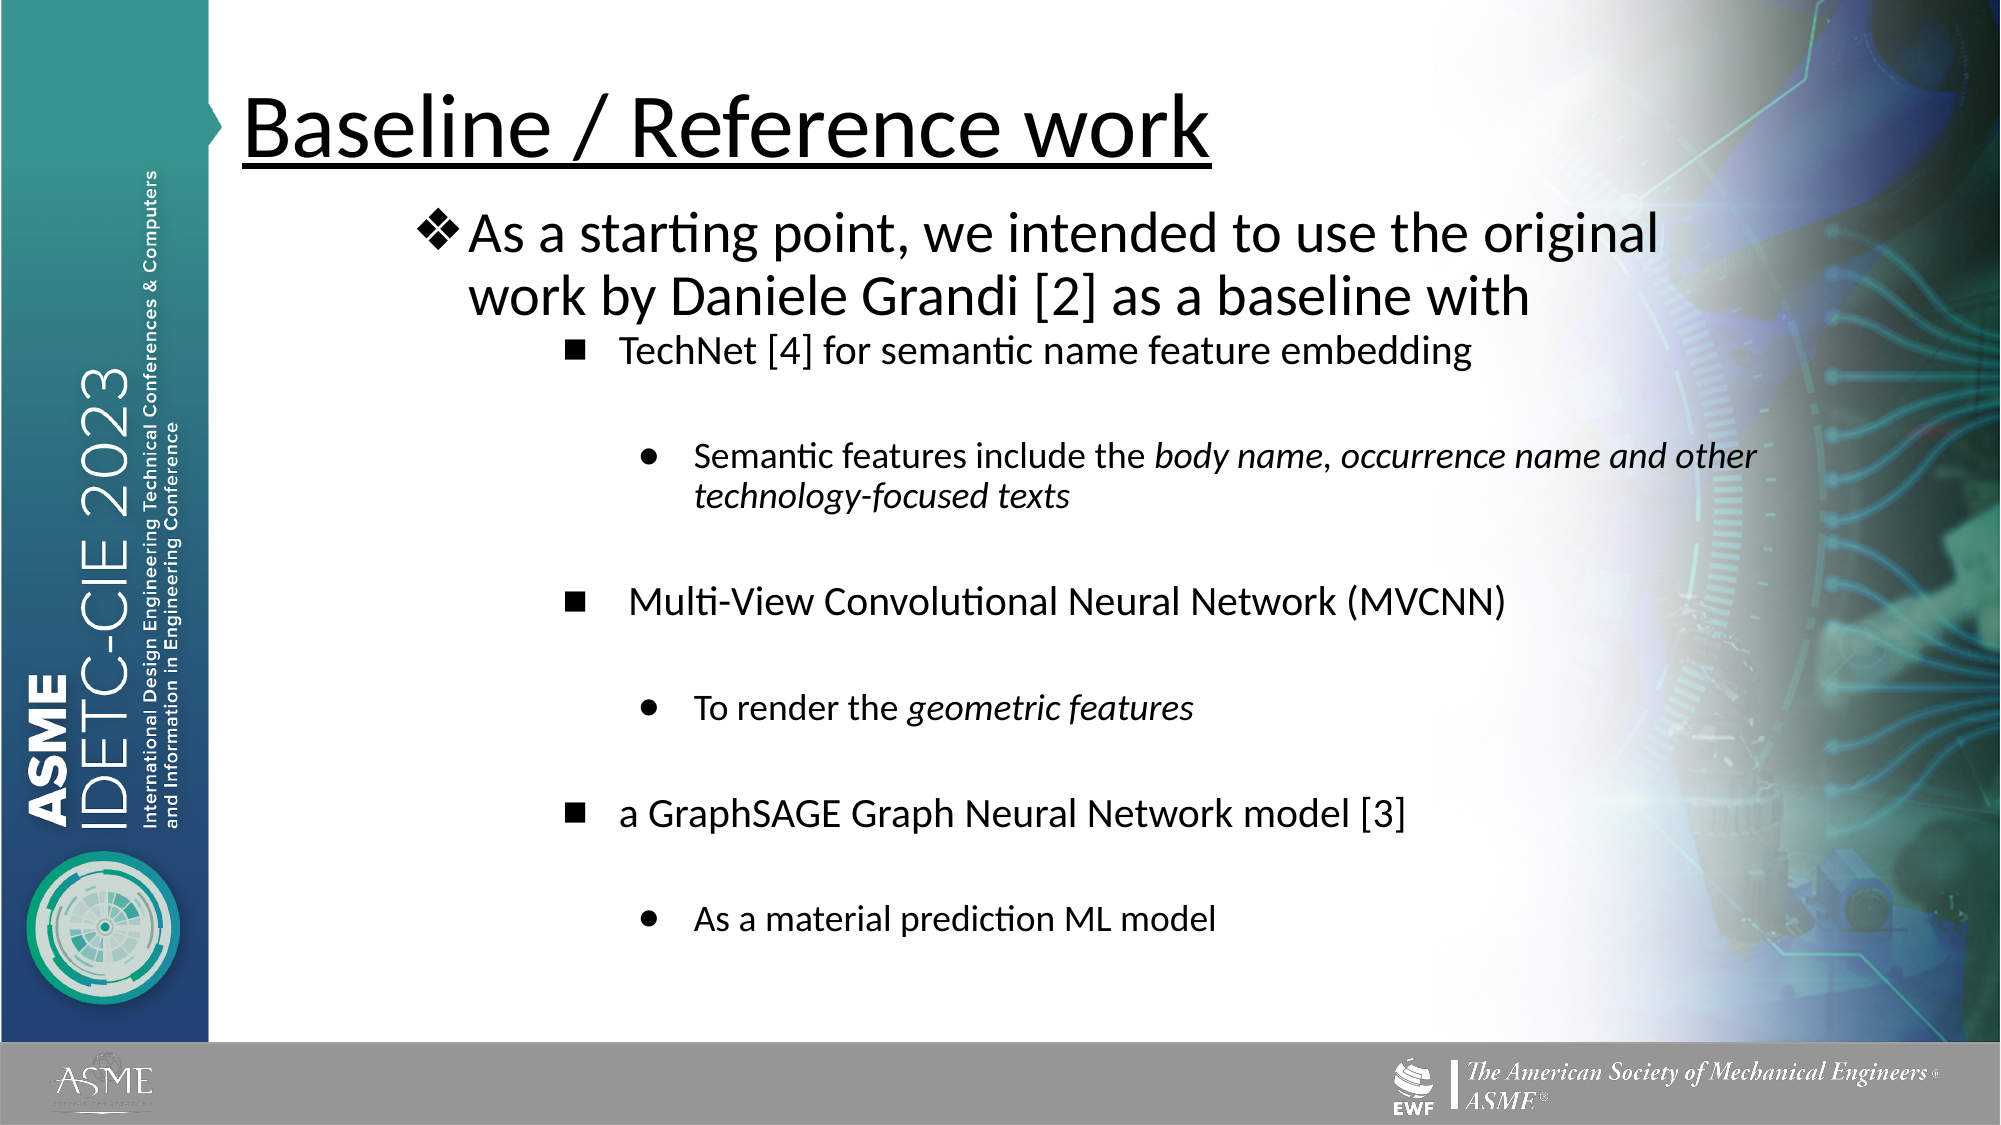

# Baseline / Reference work
As a starting point, we intended to use the original work by Daniele Grandi [2] as a baseline with
TechNet [4] for semantic name feature embedding

Semantic features include the body name, occurrence name and other technology-focused texts

 Multi-View Convolutional Neural Network (MVCNN)

To render the geometric features

a GraphSAGE Graph Neural Network model [3]

As a material prediction ML model